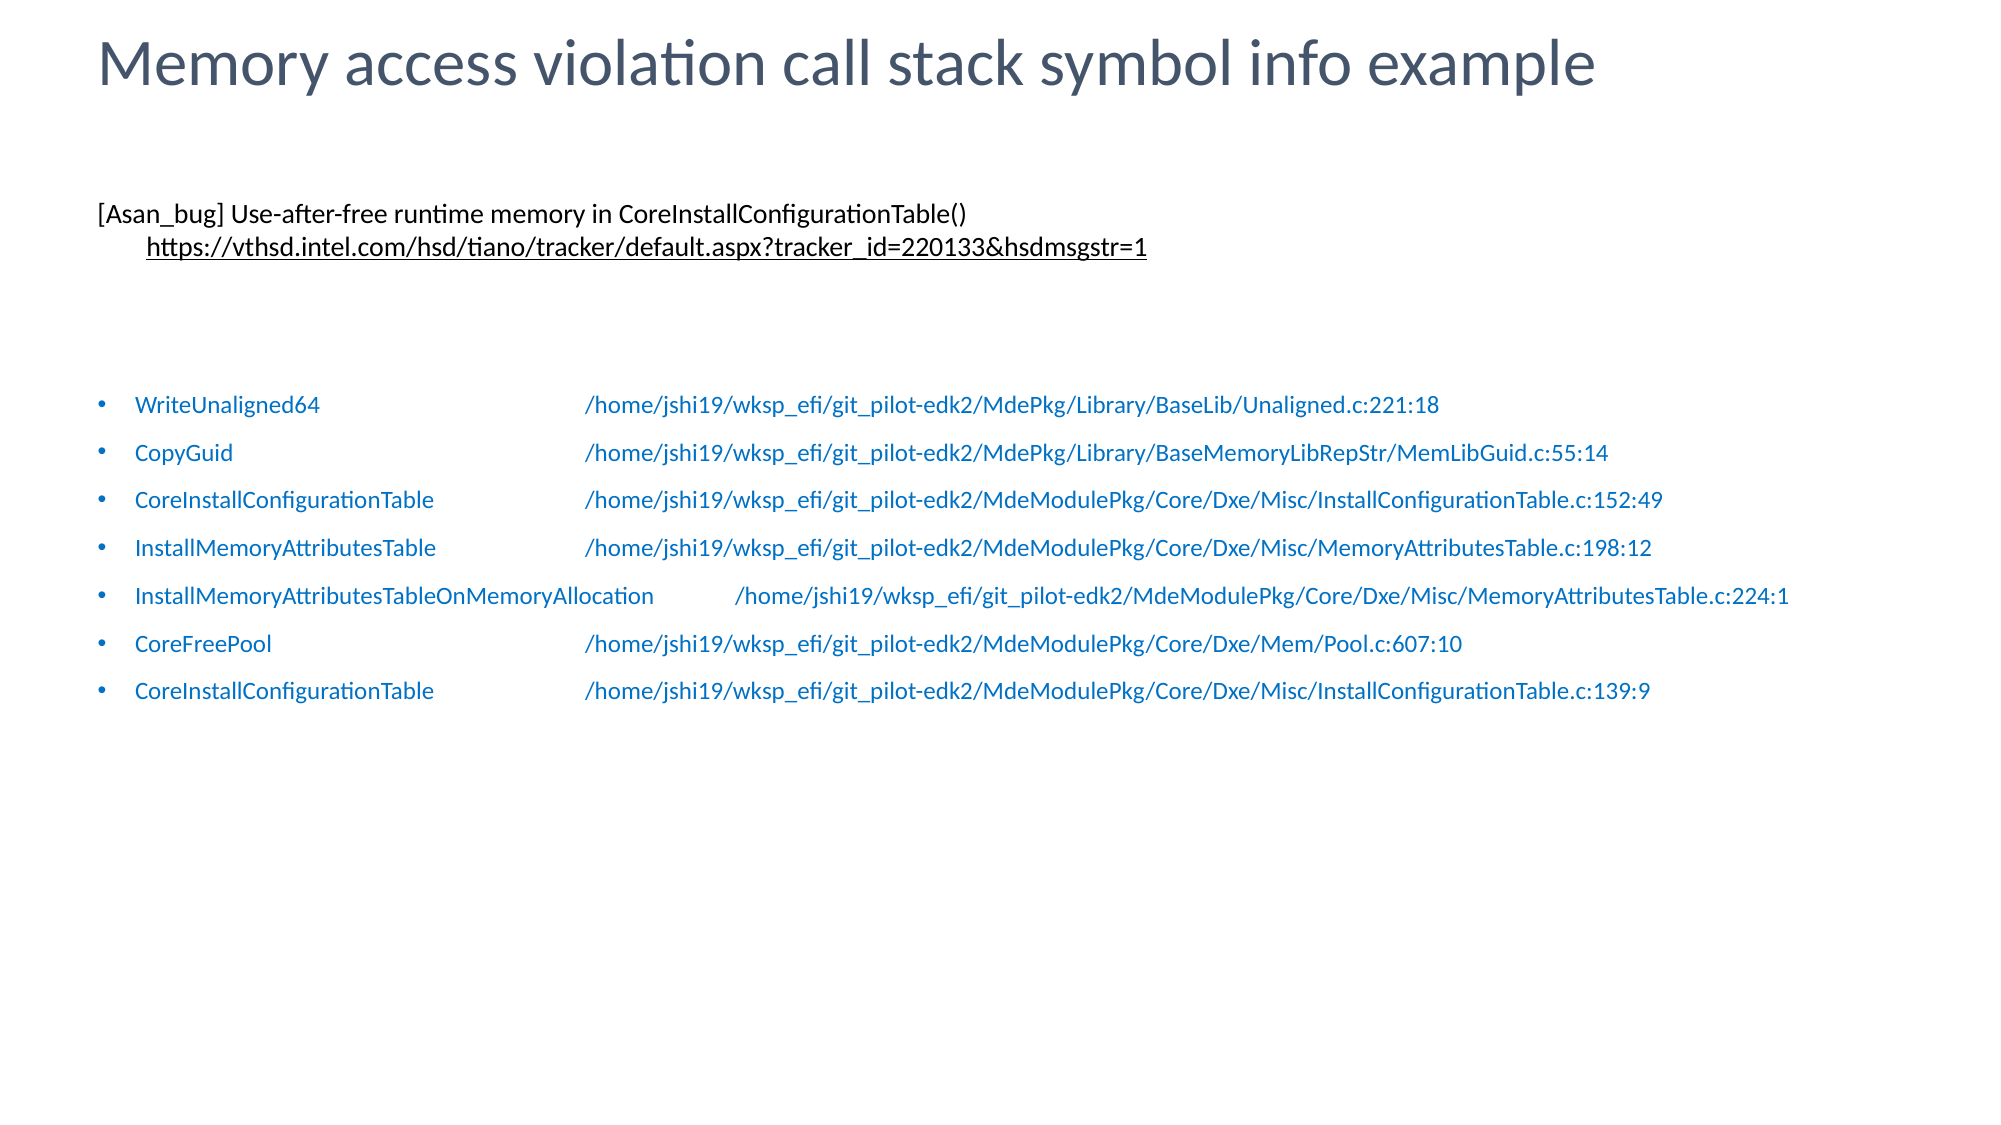

6
# Memory access violation call stack symbol info example
[Asan_bug] Use-after-free runtime memory in CoreInstallConfigurationTable()
https://vthsd.intel.com/hsd/tiano/tracker/default.aspx?tracker_id=220133&hsdmsgstr=1
WriteUnaligned64		/home/jshi19/wksp_efi/git_pilot-edk2/MdePkg/Library/BaseLib/Unaligned.c:221:18
CopyGuid			/home/jshi19/wksp_efi/git_pilot-edk2/MdePkg/Library/BaseMemoryLibRepStr/MemLibGuid.c:55:14
CoreInstallConfigurationTable	/home/jshi19/wksp_efi/git_pilot-edk2/MdeModulePkg/Core/Dxe/Misc/InstallConfigurationTable.c:152:49
InstallMemoryAttributesTable	/home/jshi19/wksp_efi/git_pilot-edk2/MdeModulePkg/Core/Dxe/Misc/MemoryAttributesTable.c:198:12
InstallMemoryAttributesTableOnMemoryAllocation	/home/jshi19/wksp_efi/git_pilot-edk2/MdeModulePkg/Core/Dxe/Misc/MemoryAttributesTable.c:224:1
CoreFreePool			/home/jshi19/wksp_efi/git_pilot-edk2/MdeModulePkg/Core/Dxe/Mem/Pool.c:607:10
CoreInstallConfigurationTable	/home/jshi19/wksp_efi/git_pilot-edk2/MdeModulePkg/Core/Dxe/Misc/InstallConfigurationTable.c:139:9